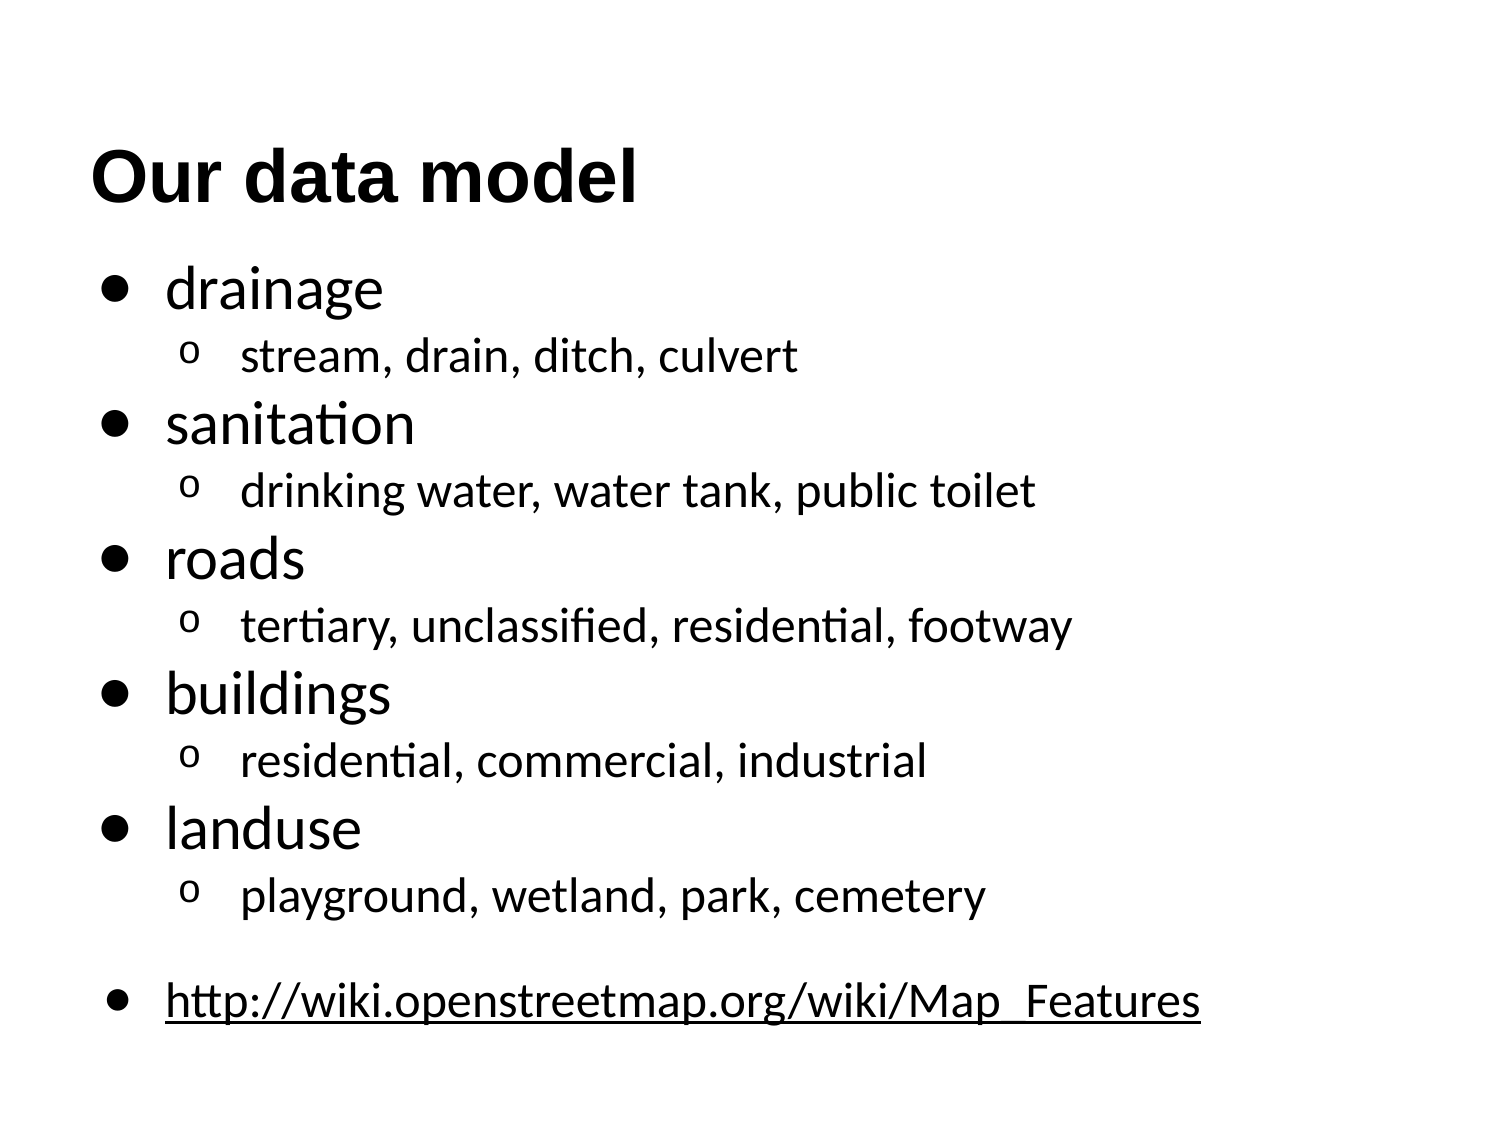

# Our data model
drainage
stream, drain, ditch, culvert
sanitation
drinking water, water tank, public toilet
roads
tertiary, unclassified, residential, footway
buildings
residential, commercial, industrial
landuse
playground, wetland, park, cemetery

http://wiki.openstreetmap.org/wiki/Map_Features